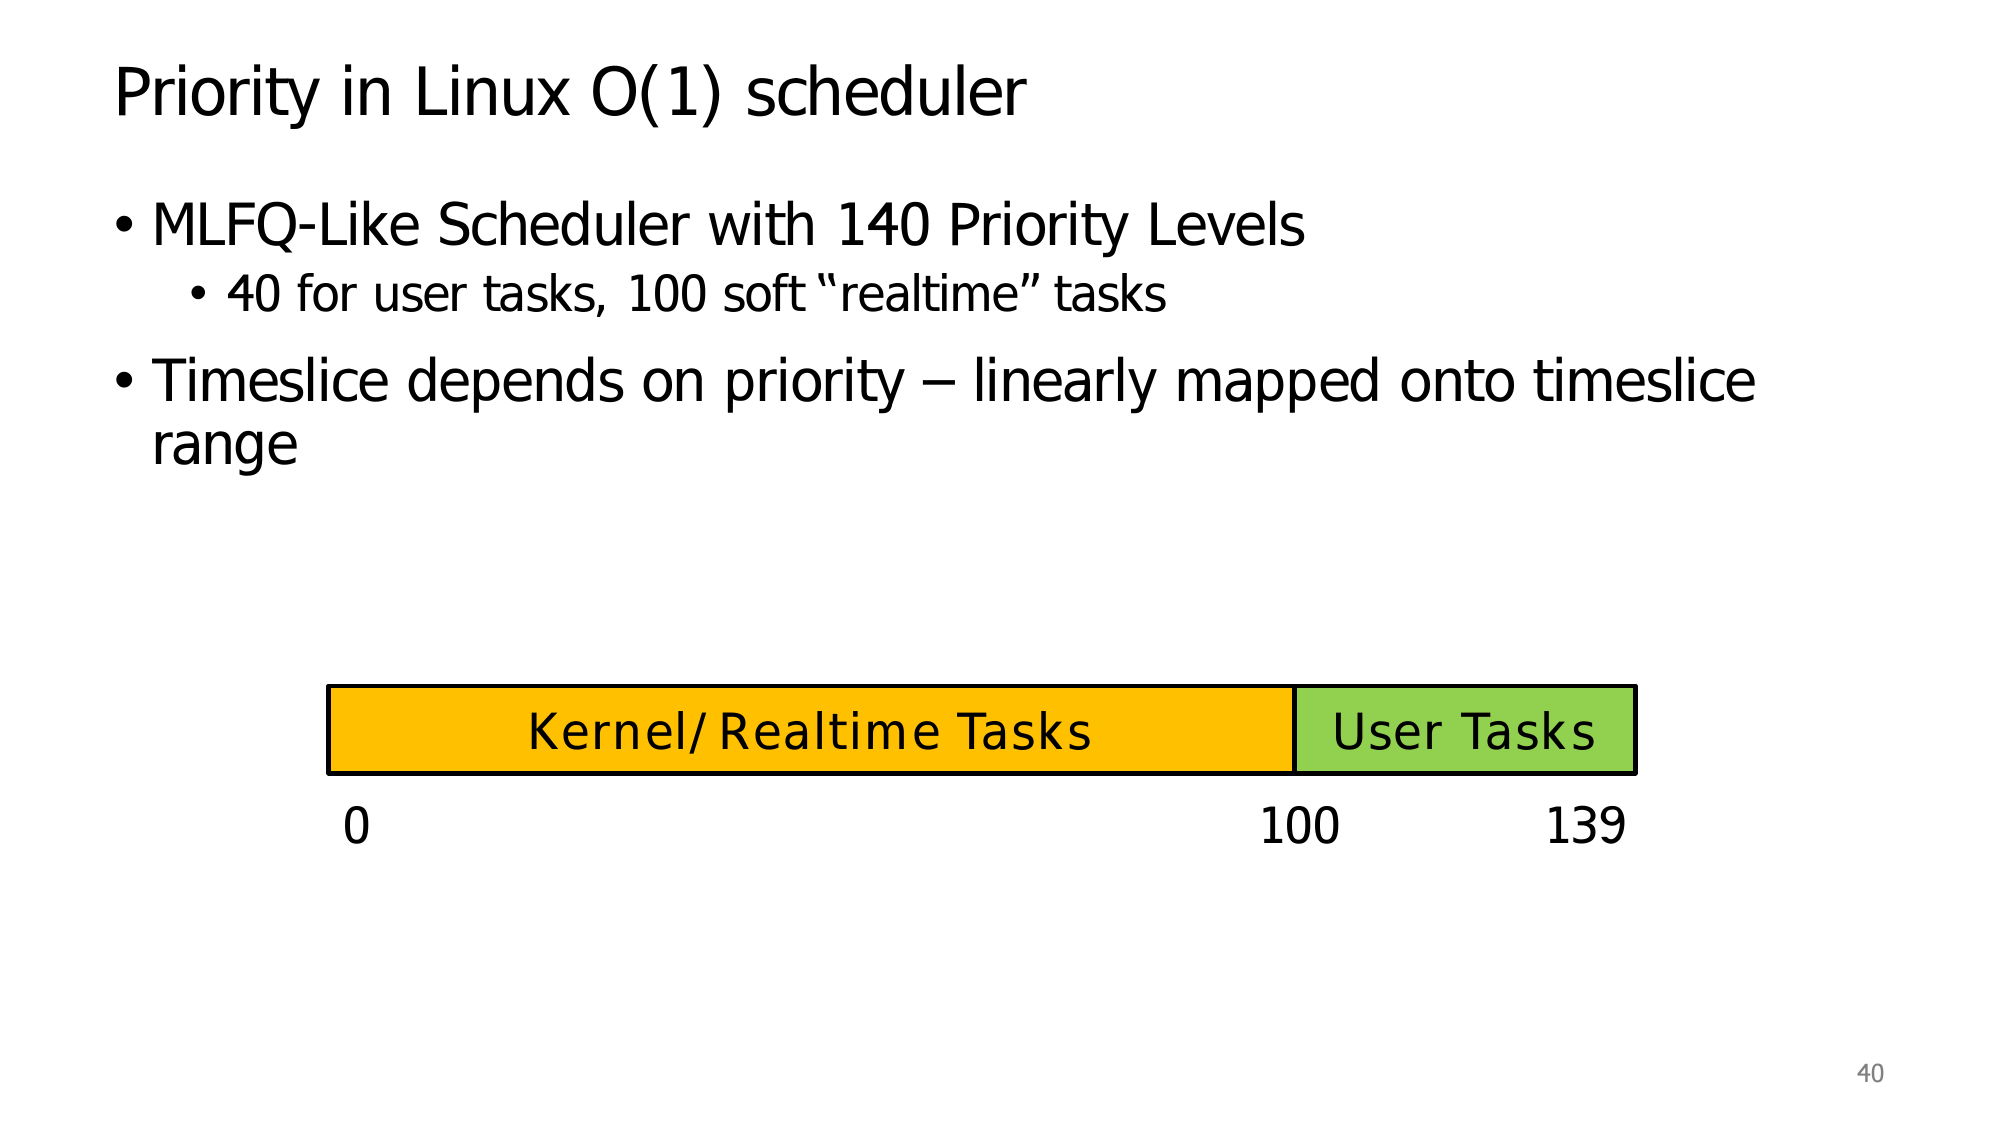

# Priority in Linux O(1) scheduler
MLFQ-Like Scheduler with 140 Priority Levels
40 for user tasks, 100 soft “realtime” tasks
Timeslice depends on priority – linearly mapped onto timeslice range

Kernel/Realtime Tasks
User Tasks
0
100
139
40